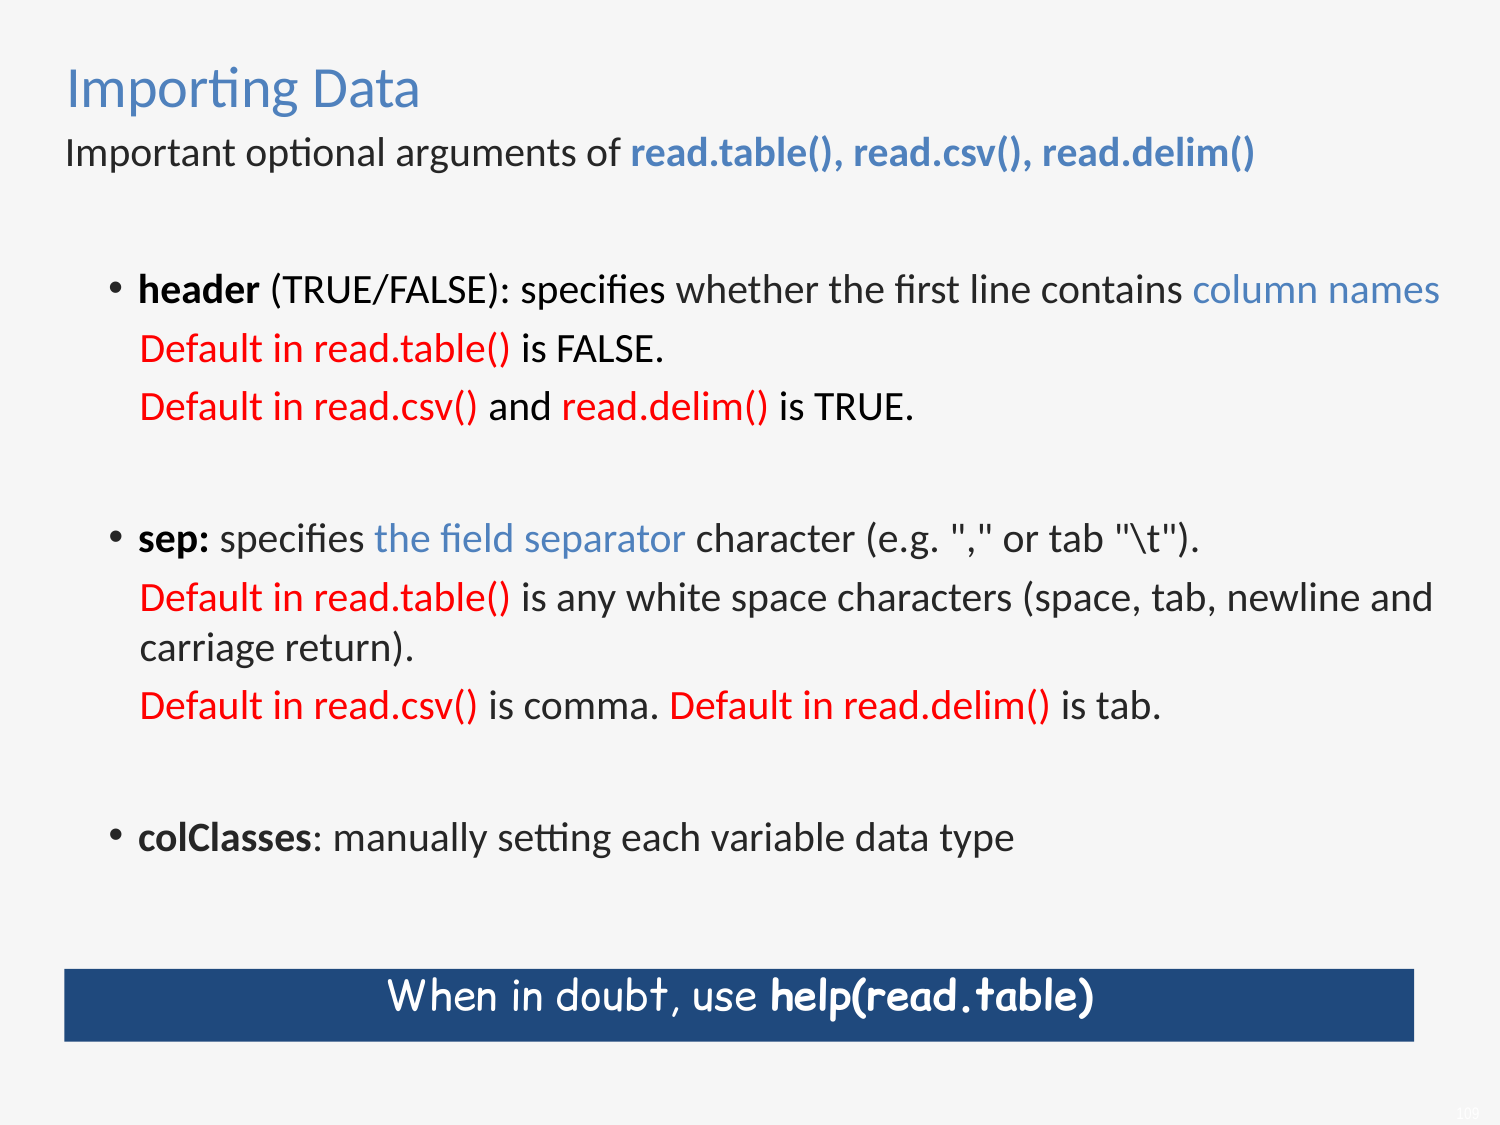

Importing Data
Important optional arguments of read.table(), read.csv(), read.delim()

header (TRUE/FALSE): specifies whether the first line contains column names
Default in read.table() is FALSE.
Default in read.csv() and read.delim() is TRUE.

sep: specifies the field separator character (e.g. "," or tab "\t").
Default in read.table() is any white space characters (space, tab, newline and carriage return).
Default in read.csv() is comma. Default in read.delim() is tab.

colClasses: manually setting each variable data type

When in doubt, use help(read.table)